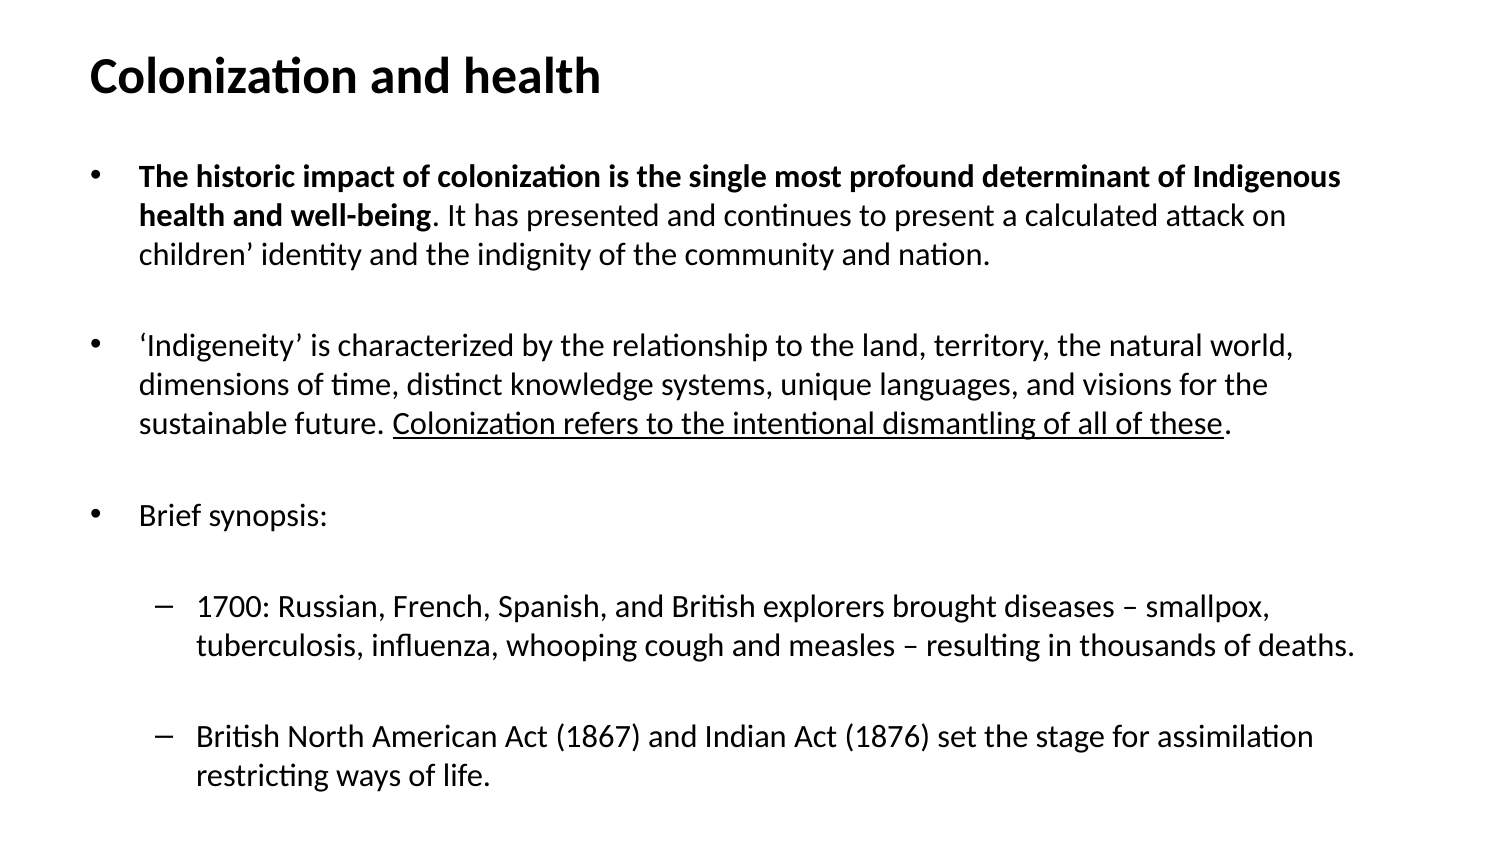

# Colonization and health
The historic impact of colonization is the single most profound determinant of Indigenous health and well-being. It has presented and continues to present a calculated attack on children’ identity and the indignity of the community and nation.

‘Indigeneity’ is characterized by the relationship to the land, territory, the natural world, dimensions of time, distinct knowledge systems, unique languages, and visions for the sustainable future. Colonization refers to the intentional dismantling of all of these.

Brief synopsis:

1700: Russian, French, Spanish, and British explorers brought diseases – smallpox, tuberculosis, influenza, whooping cough and measles – resulting in thousands of deaths.

British North American Act (1867) and Indian Act (1876) set the stage for assimilation restricting ways of life.